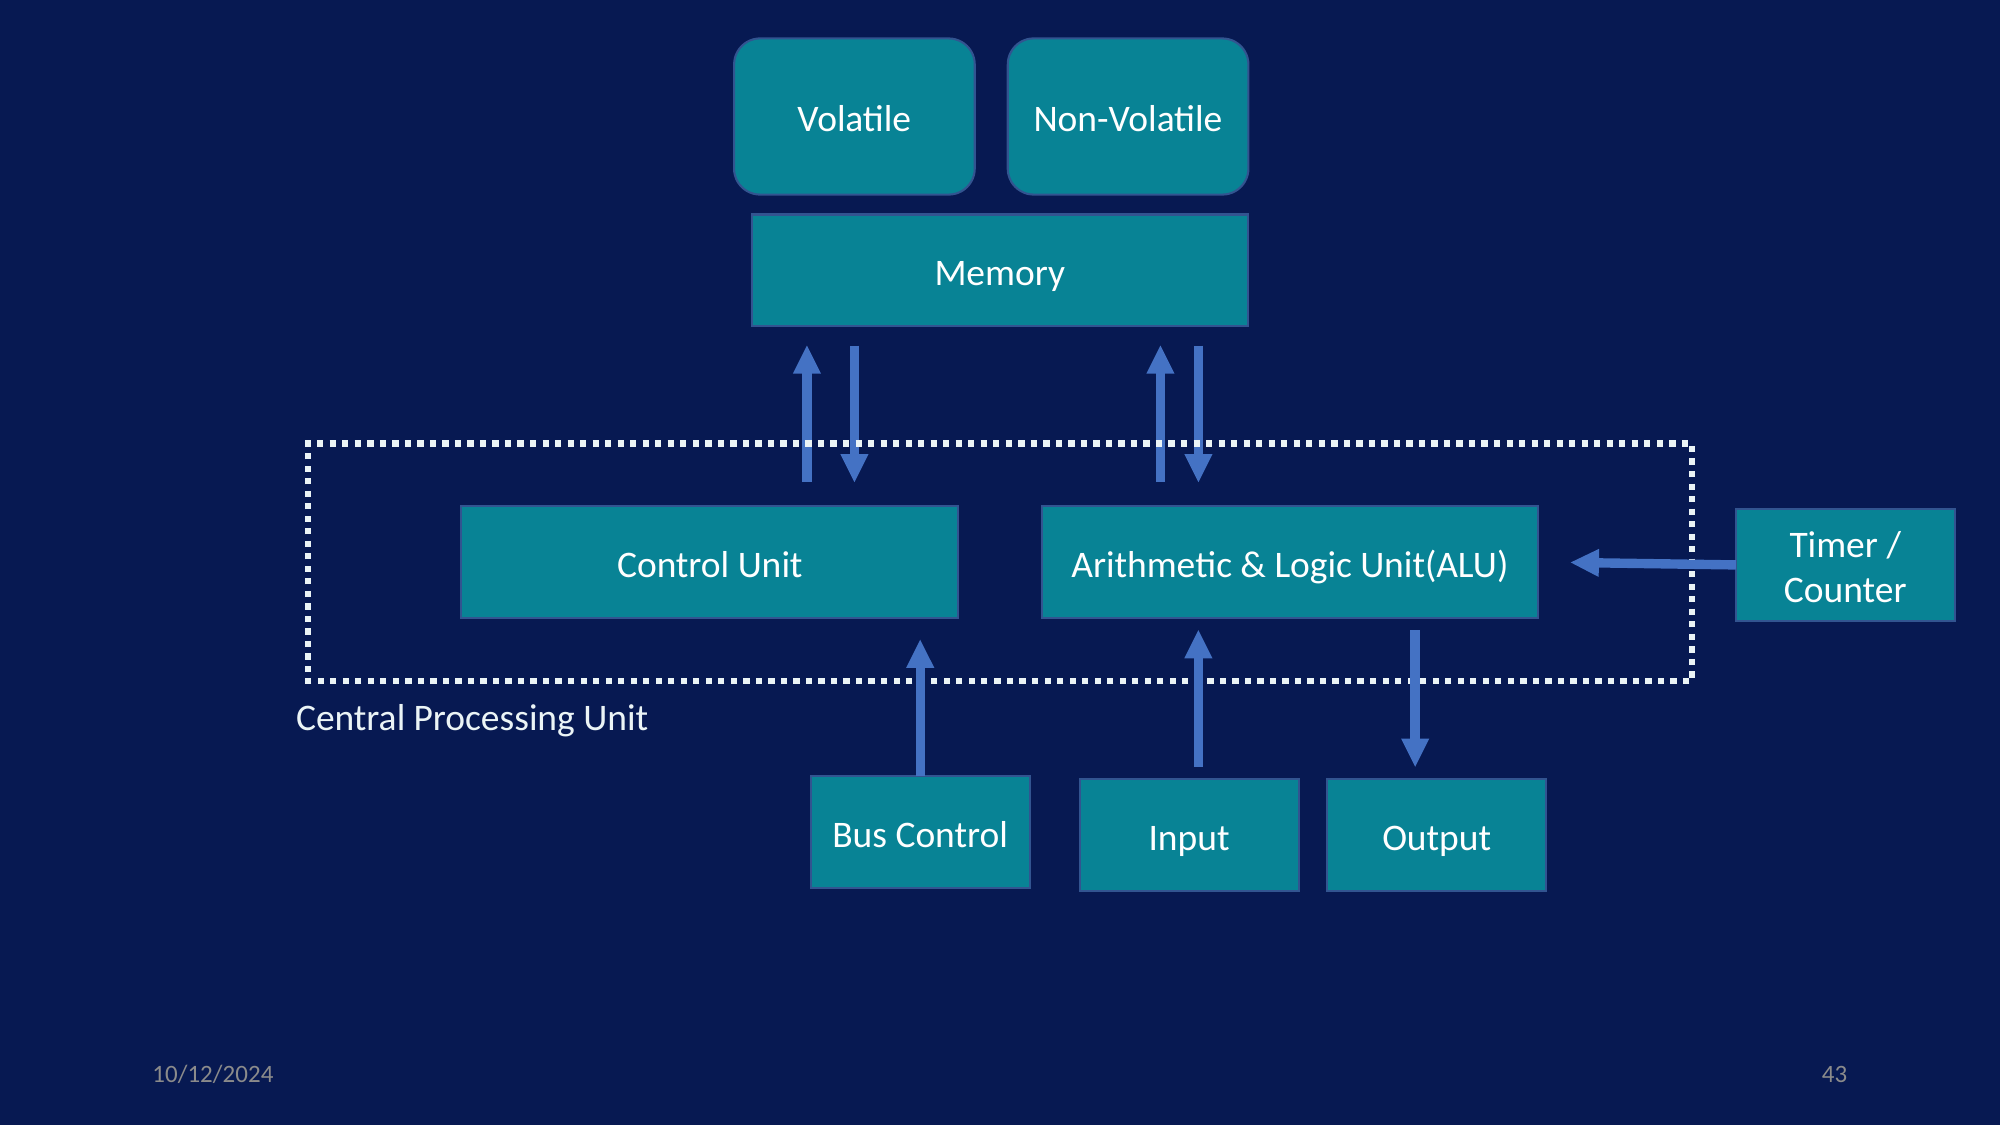

Volatile
Non-Volatile
Memory

Control Unit
Arithmetic & Logic Unit(ALU)
Timer / Counter
Central Processing Unit
Bus Control
Output
Input
10/12/2024
43